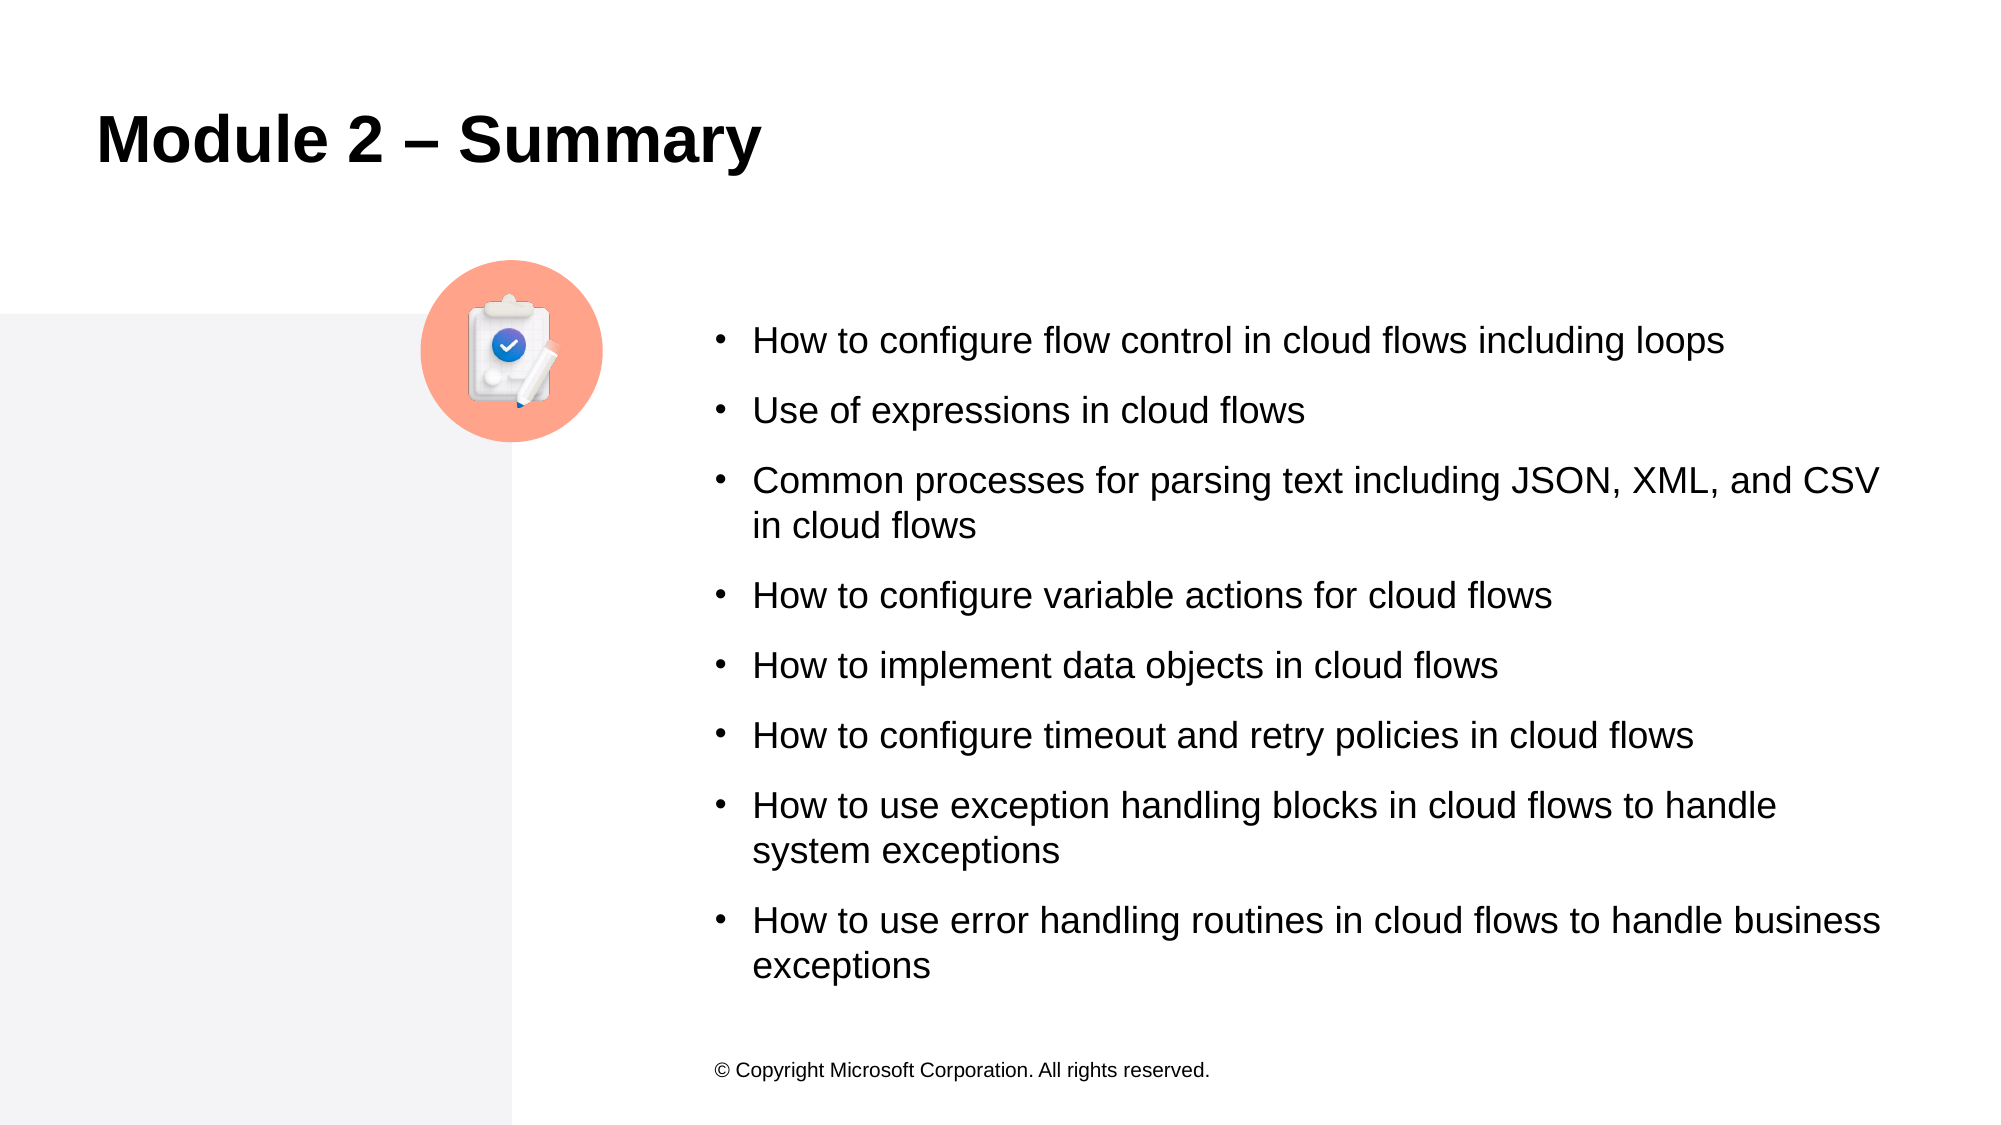

# Module 2 – Summary
How to configure flow control in cloud flows including loops
Use of expressions in cloud flows
Common processes for parsing text including JSON, XML, and CSV in cloud flows
How to configure variable actions for cloud flows
How to implement data objects in cloud flows
How to configure timeout and retry policies in cloud flows
How to use exception handling blocks in cloud flows to handle system exceptions
How to use error handling routines in cloud flows to handle business exceptions